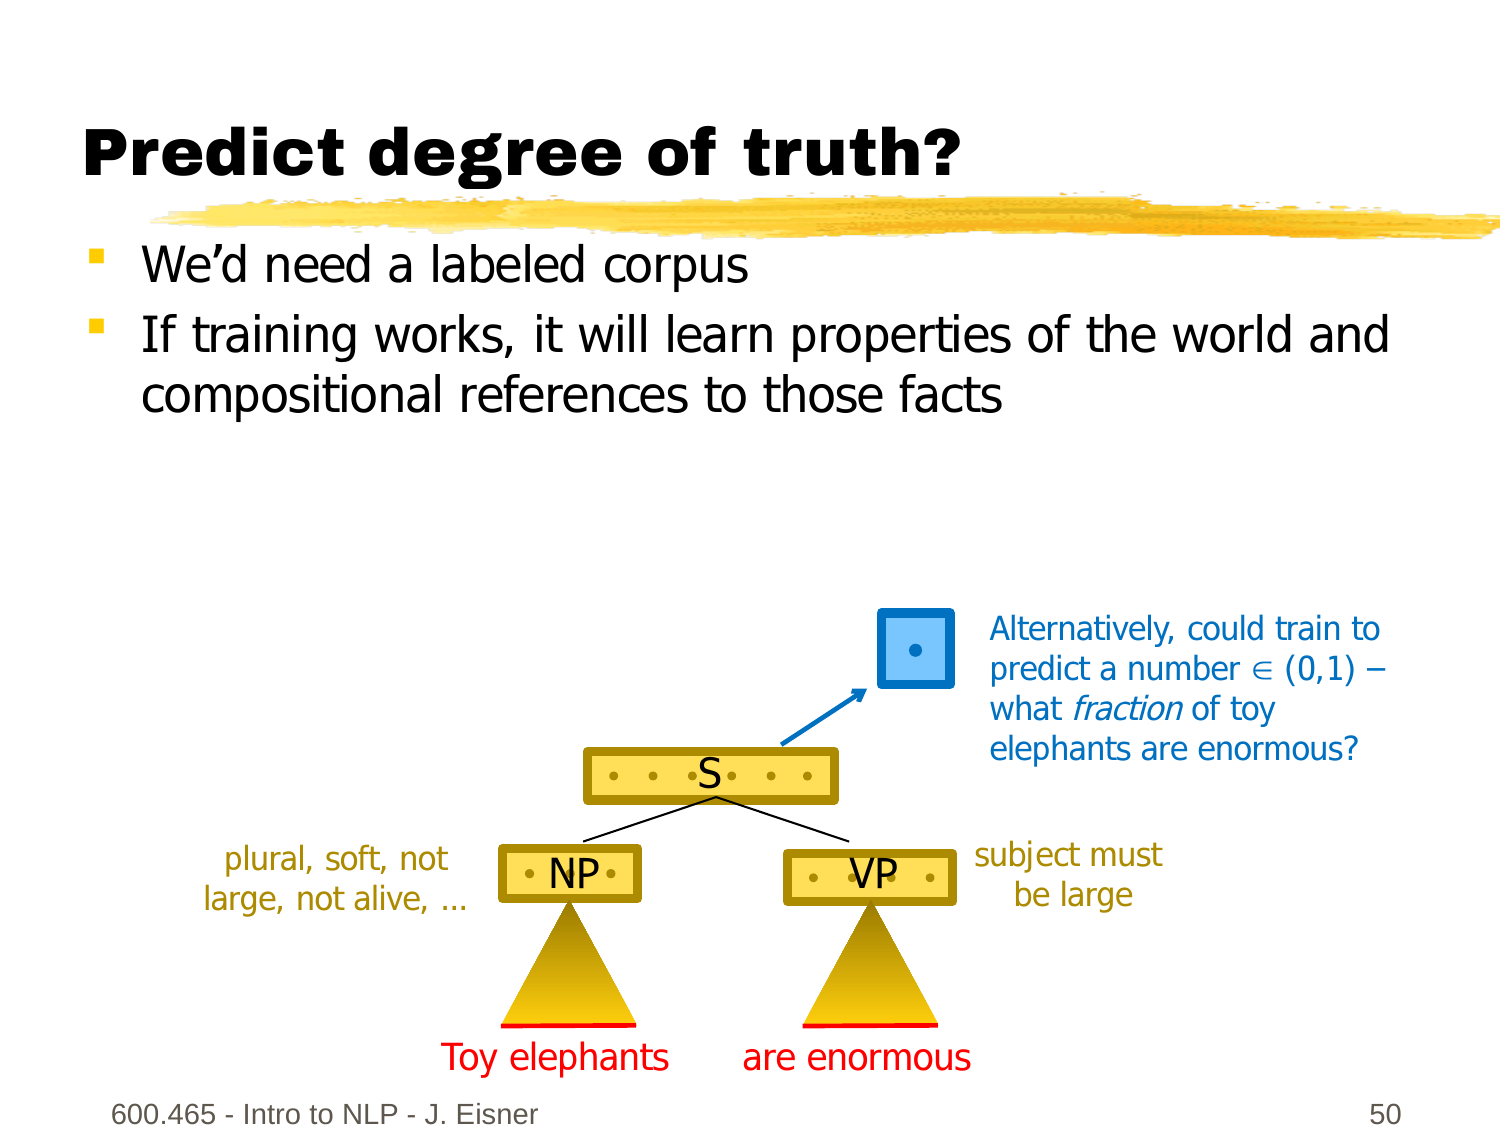

Predict degree of truth?
We’d need a labeled corpus
If training works, it will learn properties of the world and compositional references to those facts
Alternatively, could train to predict a number ∈ (0,1) – what fraction of toy elephants are enormous?

S

NP

VP

Toy elephants

are enormous
subject must
be large
plural, soft, not large, not alive, …
600.465 - Intro to NLP - J. Eisner
50